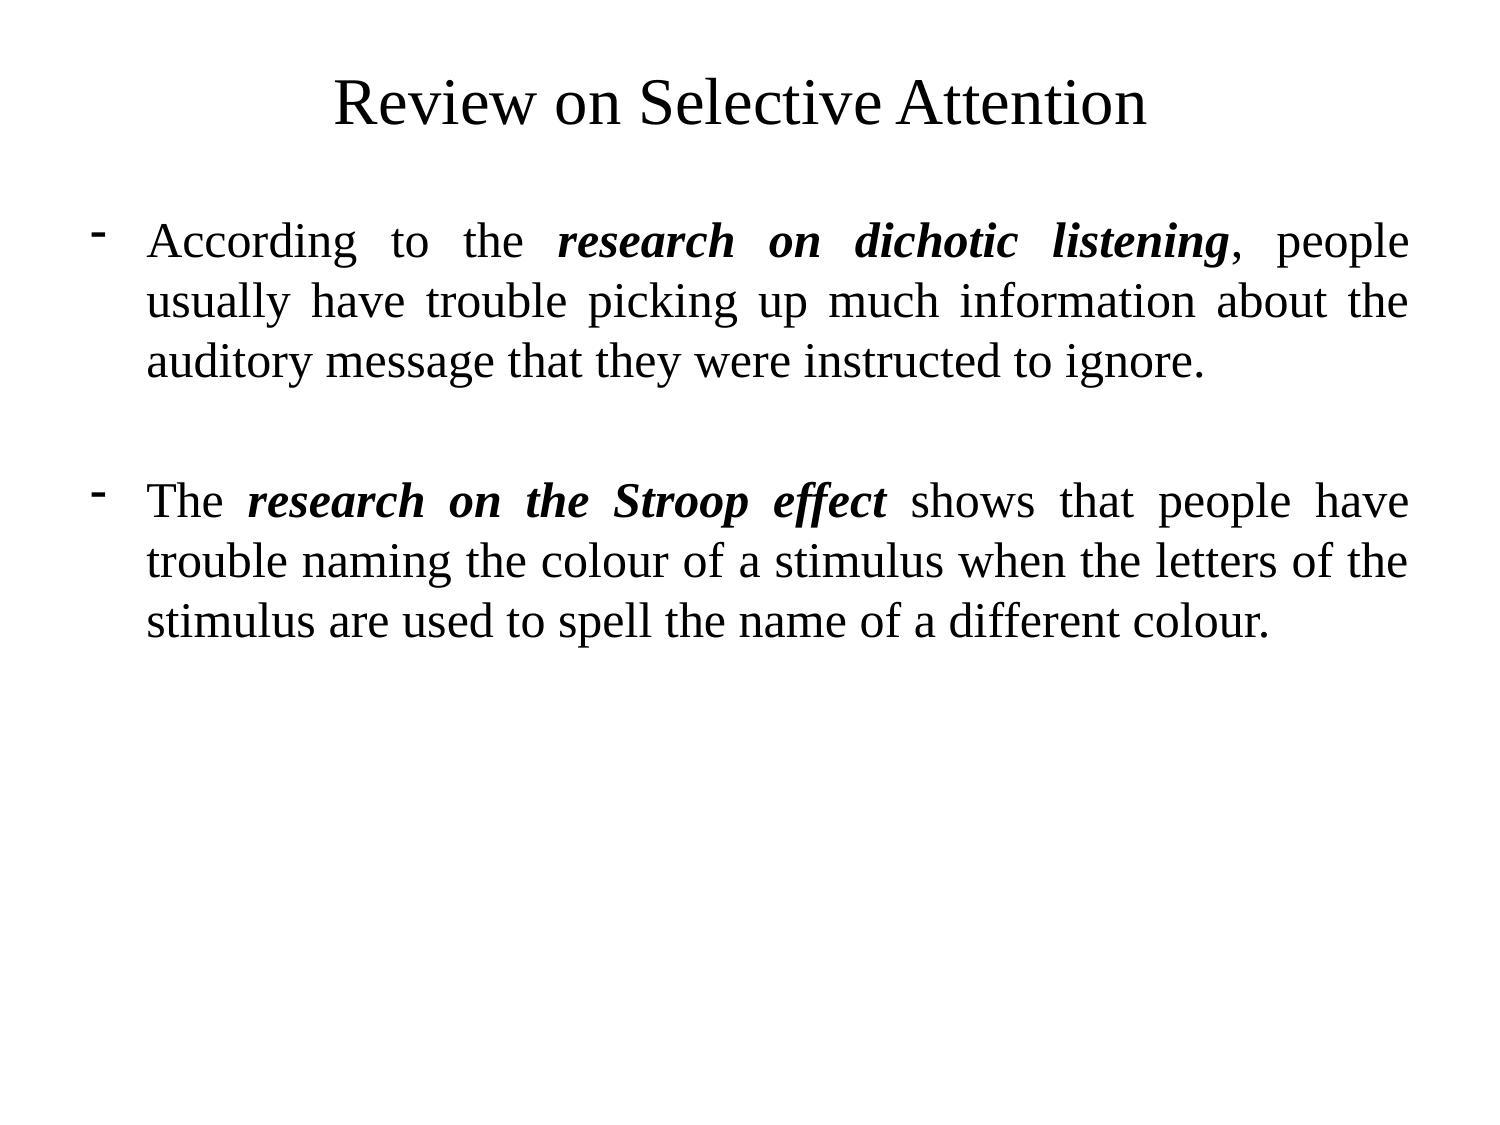

# Review on Selective Attention
According to the research on dichotic listening, people usually have trouble picking up much information about the auditory message that they were instructed to ignore.

The research on the Stroop effect shows that people have trouble naming the colour of a stimulus when the letters of the stimulus are used to spell the name of a different colour.